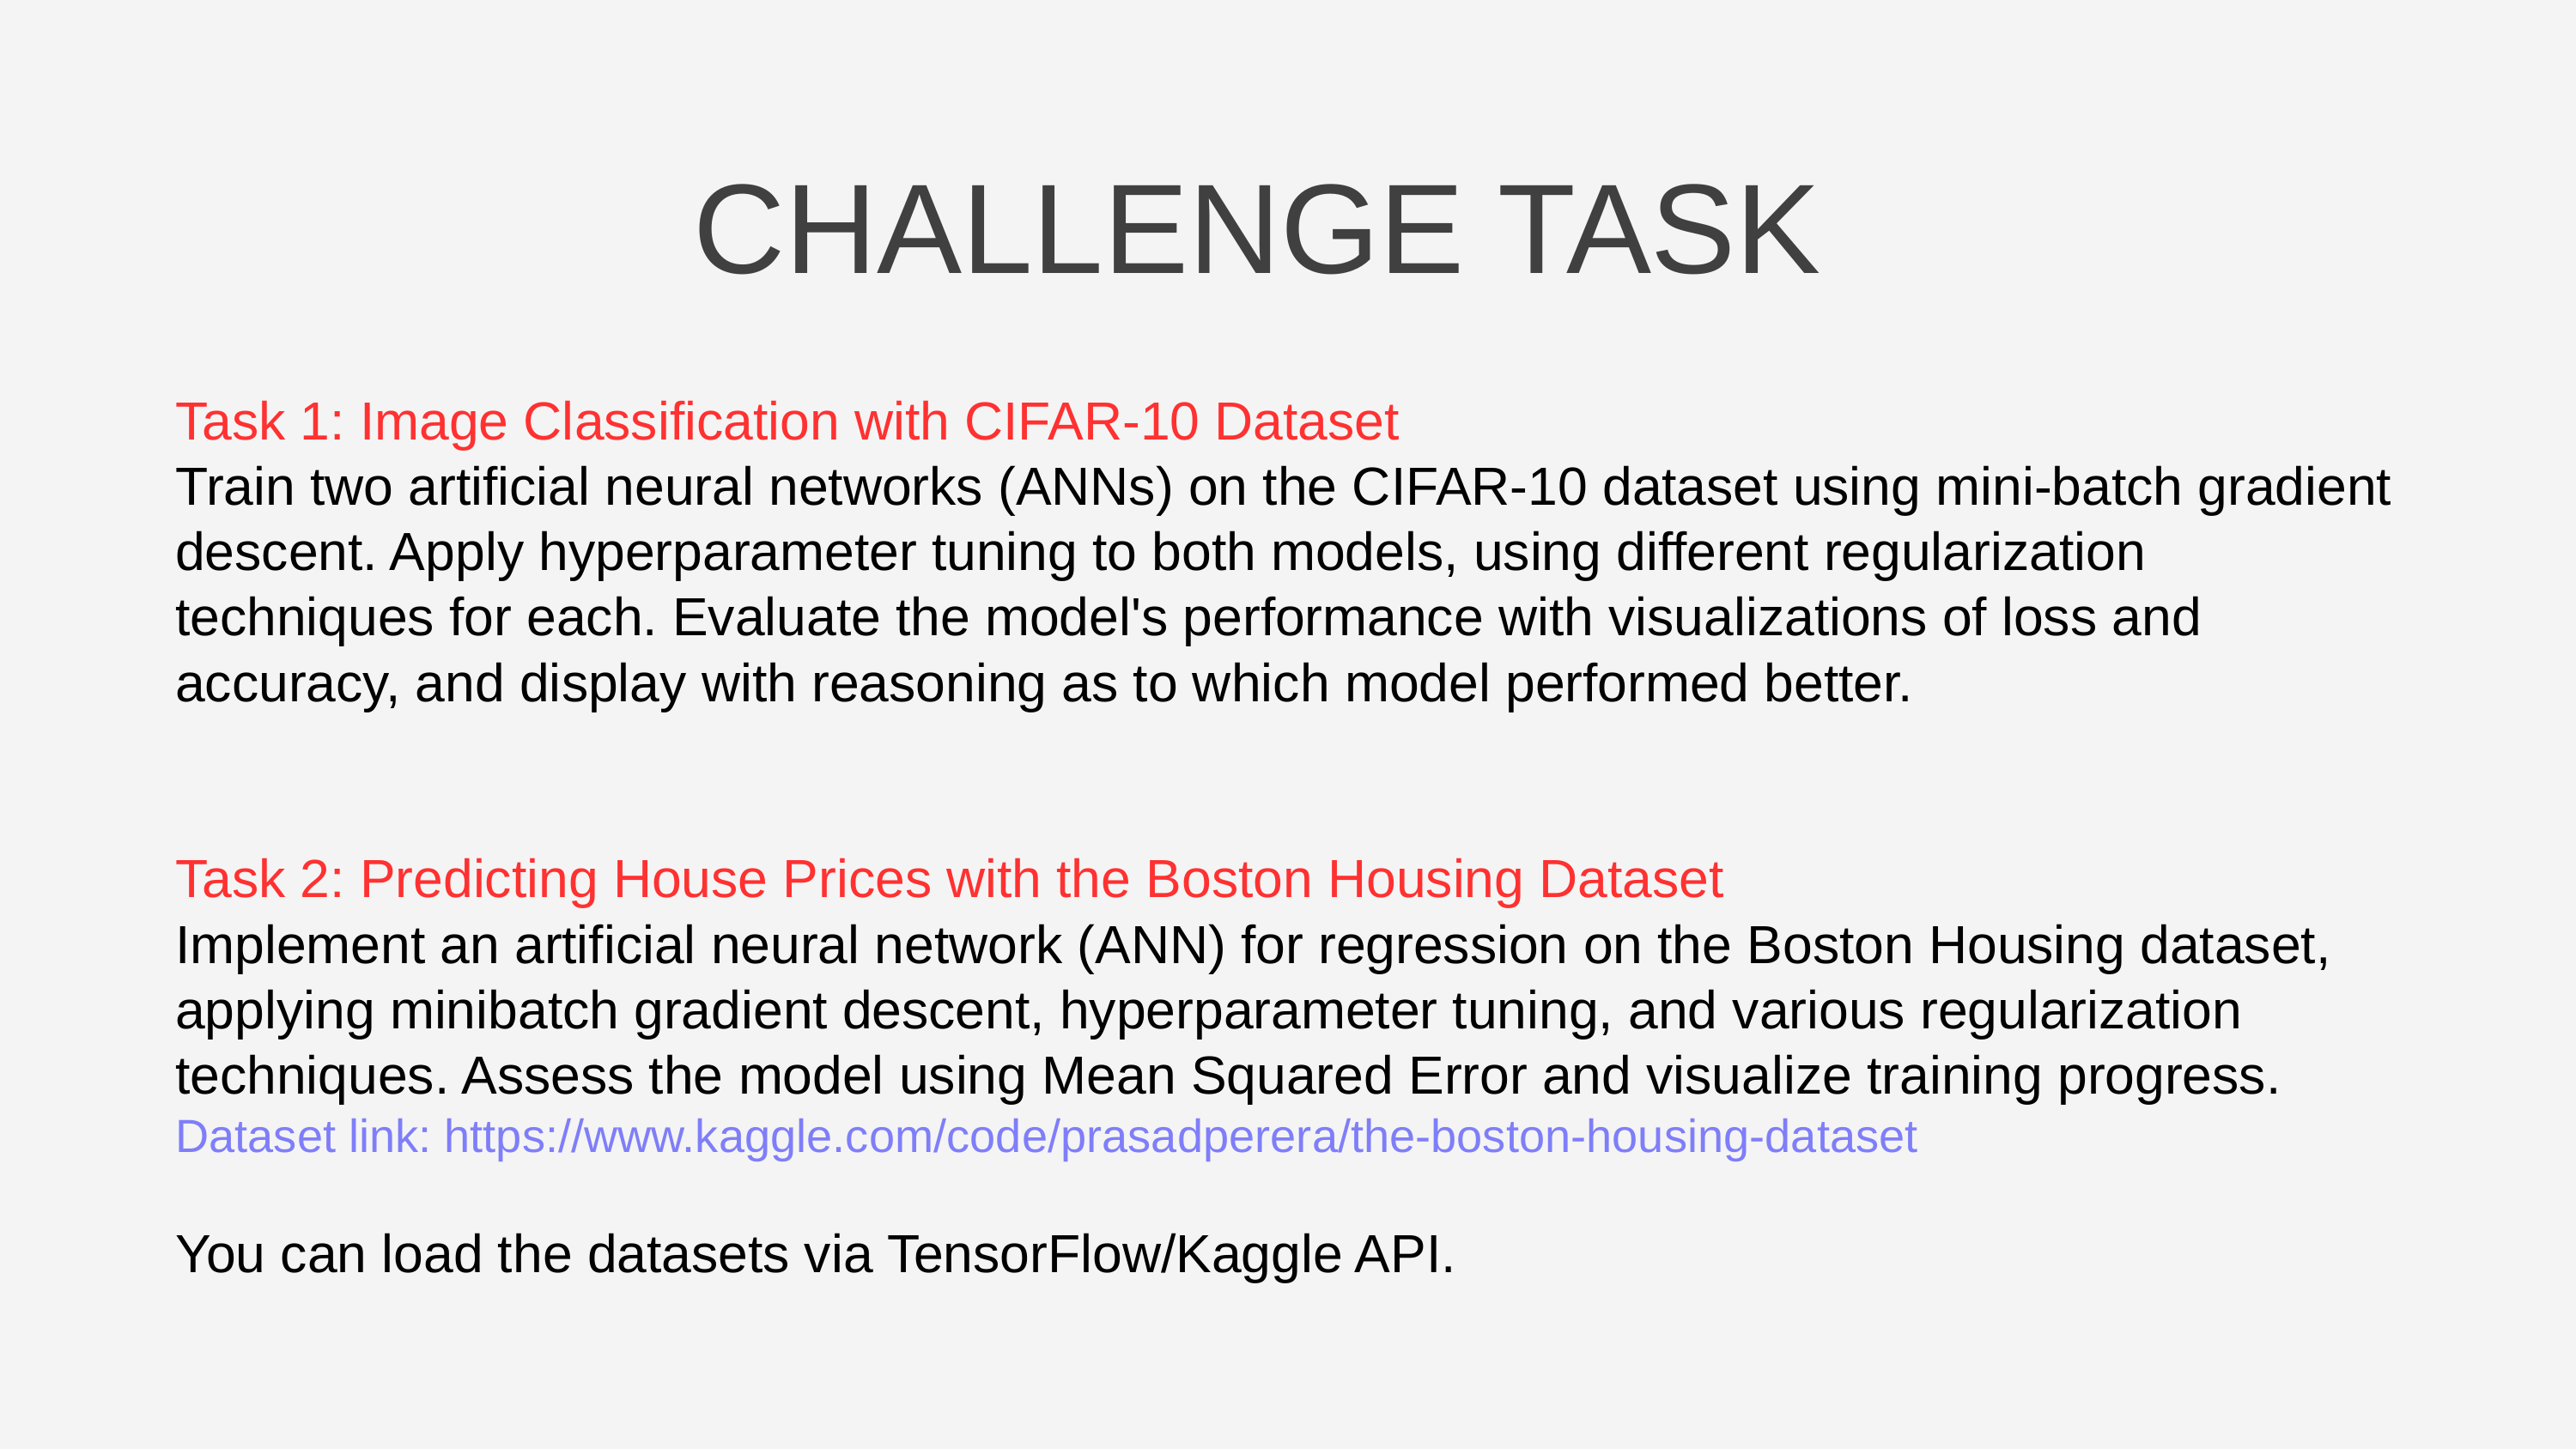

CHALLENGE TASK
Task 1: Image Classification with CIFAR-10 Dataset
Train two artificial neural networks (ANNs) on the CIFAR-10 dataset using mini-batch gradient descent. Apply hyperparameter tuning to both models, using different regularization techniques for each. Evaluate the model's performance with visualizations of loss and accuracy, and display with reasoning as to which model performed better.

Task 2: Predicting House Prices with the Boston Housing Dataset
Implement an artificial neural network (ANN) for regression on the Boston Housing dataset, applying minibatch gradient descent, hyperparameter tuning, and various regularization techniques. Assess the model using Mean Squared Error and visualize training progress.
Dataset link: https://www.kaggle.com/code/prasadperera/the-boston-housing-dataset

You can load the datasets via TensorFlow/Kaggle API.